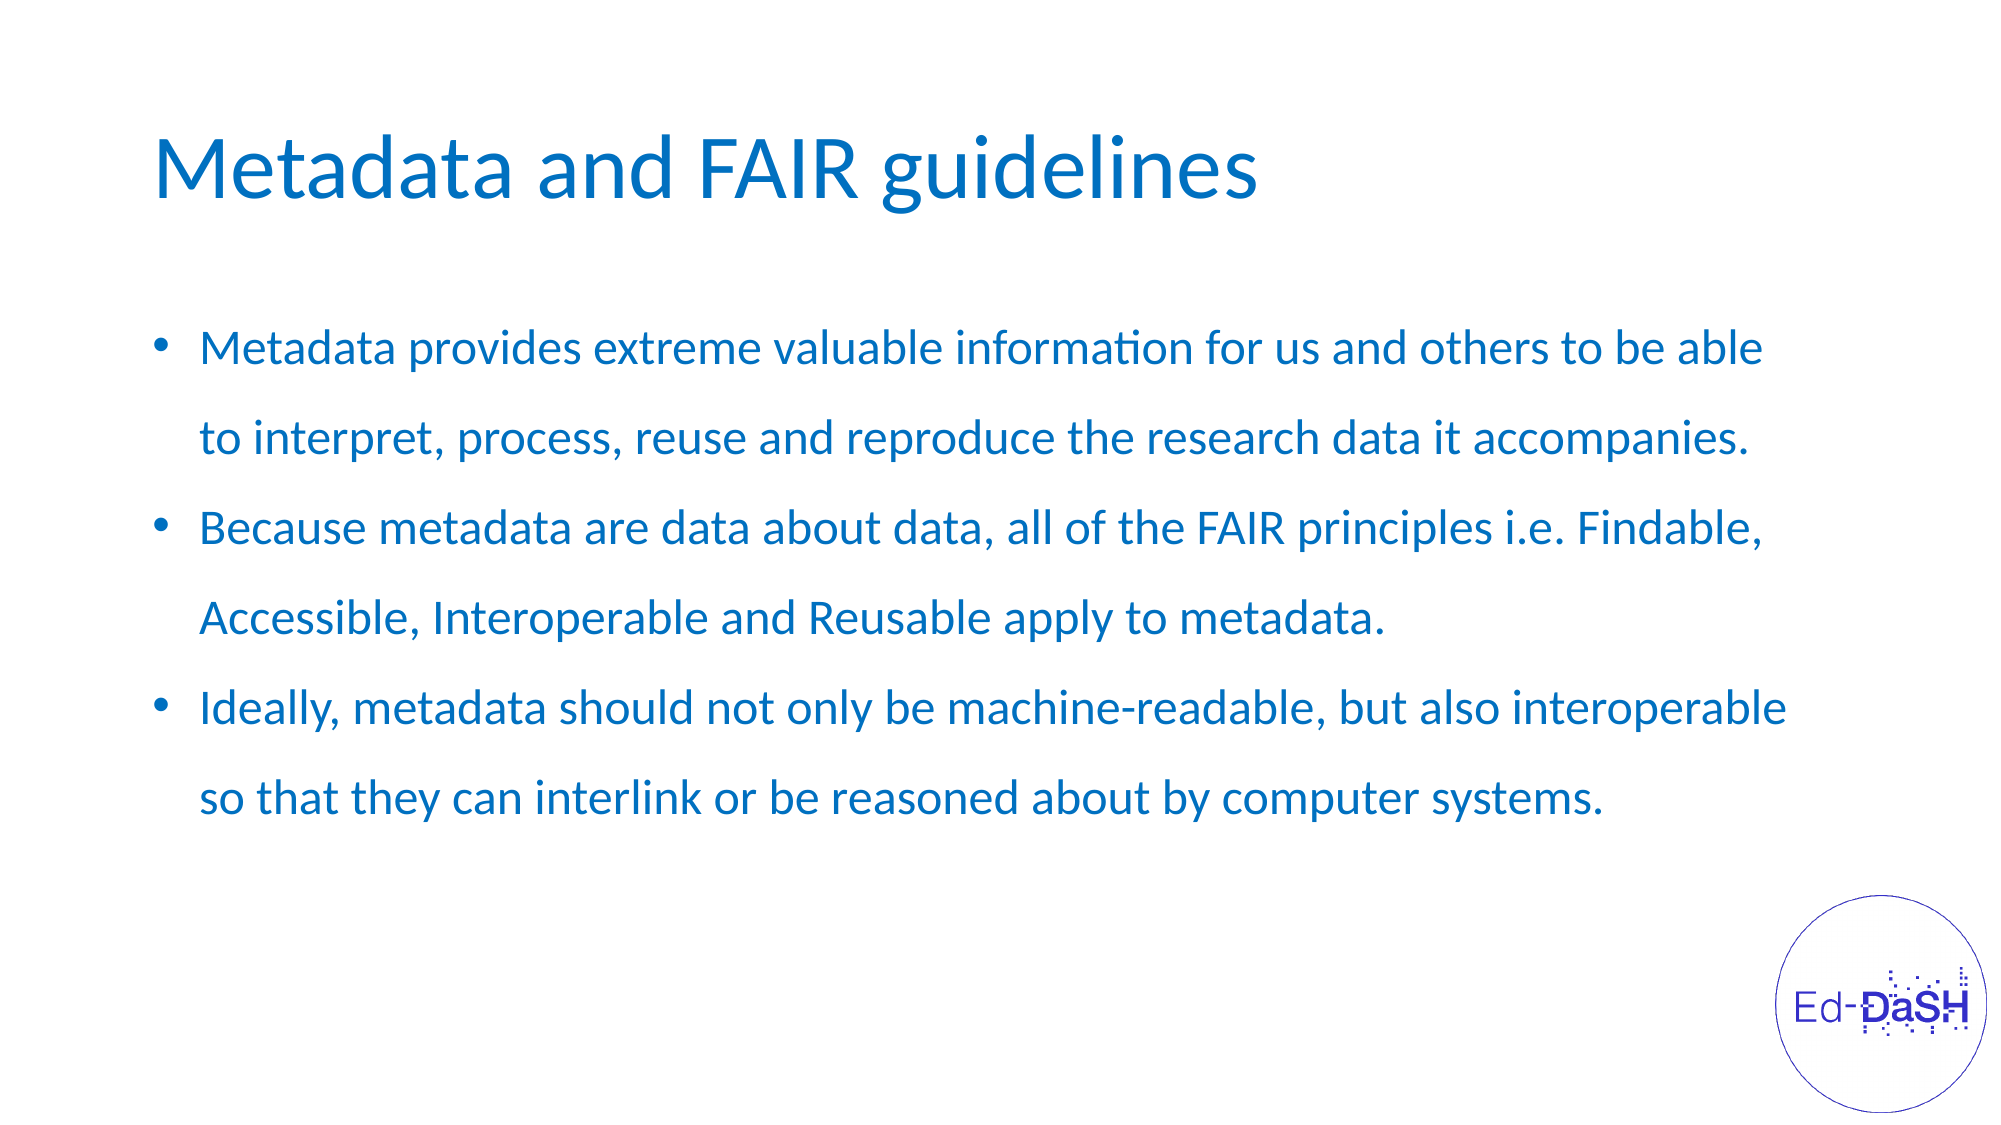

# Metadata and FAIR guidelines
Metadata provides extreme valuable information for us and others to be able to interpret, process, reuse and reproduce the research data it accompanies.
Because metadata are data about data, all of the FAIR principles i.e. Findable, Accessible, Interoperable and Reusable apply to metadata.
Ideally, metadata should not only be machine-readable, but also interoperable so that they can interlink or be reasoned about by computer systems.